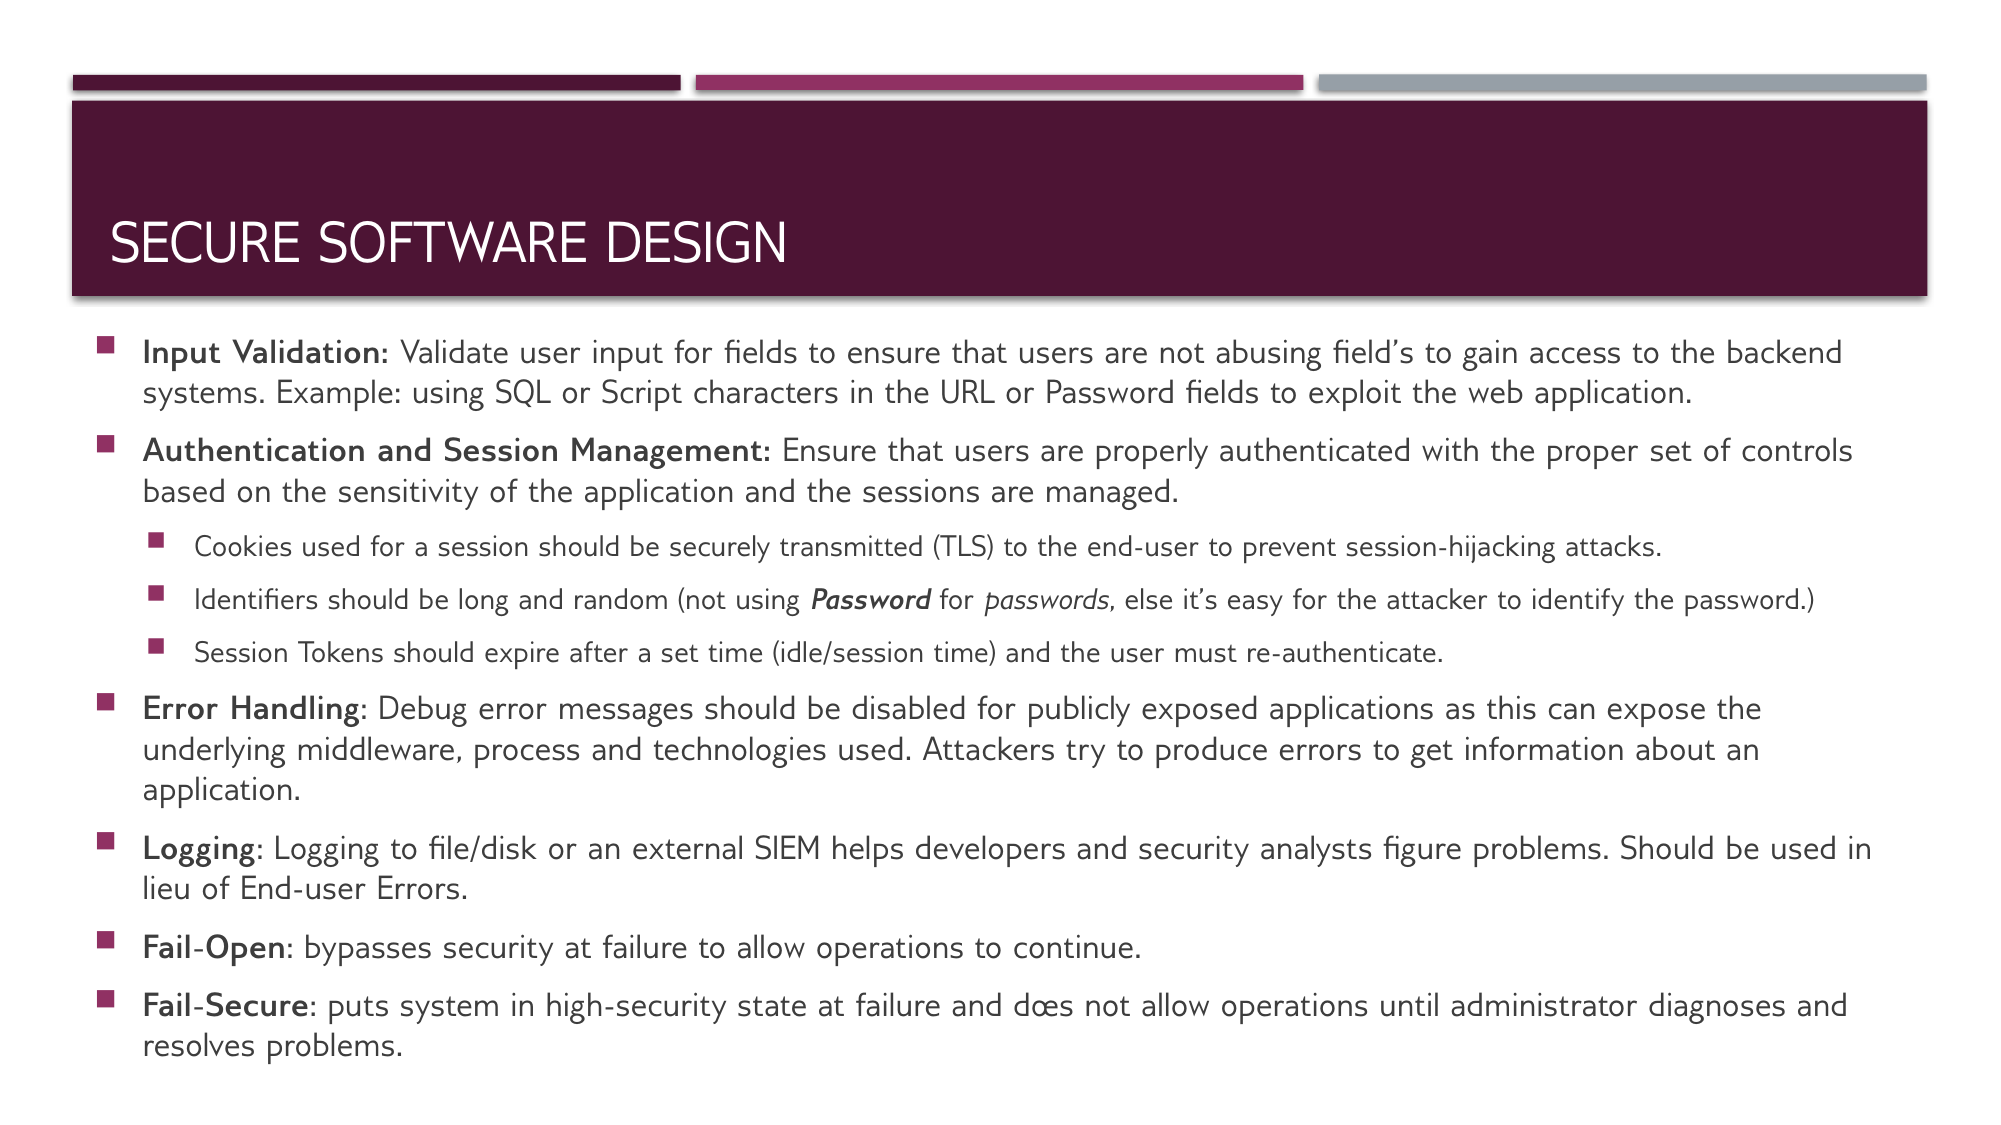

# Secure SOFTWARE design
Input Validation: Validate user input for fields to ensure that users are not abusing field’s to gain access to the backend systems. Example: using SQL or Script characters in the URL or Password fields to exploit the web application.
Authentication and Session Management: Ensure that users are properly authenticated with the proper set of controls based on the sensitivity of the application and the sessions are managed.
Cookies used for a session should be securely transmitted (TLS) to the end-user to prevent session-hijacking attacks.
Identifiers should be long and random (not using Password for passwords, else it’s easy for the attacker to identify the password.)
Session Tokens should expire after a set time (idle/session time) and the user must re-authenticate.
Error Handling: Debug error messages should be disabled for publicly exposed applications as this can expose the underlying middleware, process and technologies used. Attackers try to produce errors to get information about an application.
Logging: Logging to file/disk or an external SIEM helps developers and security analysts figure problems. Should be used in lieu of End-user Errors.
Fail-Open: bypasses security at failure to allow operations to continue.
Fail-Secure: puts system in high-security state at failure and does not allow operations until administrator diagnoses and resolves problems.